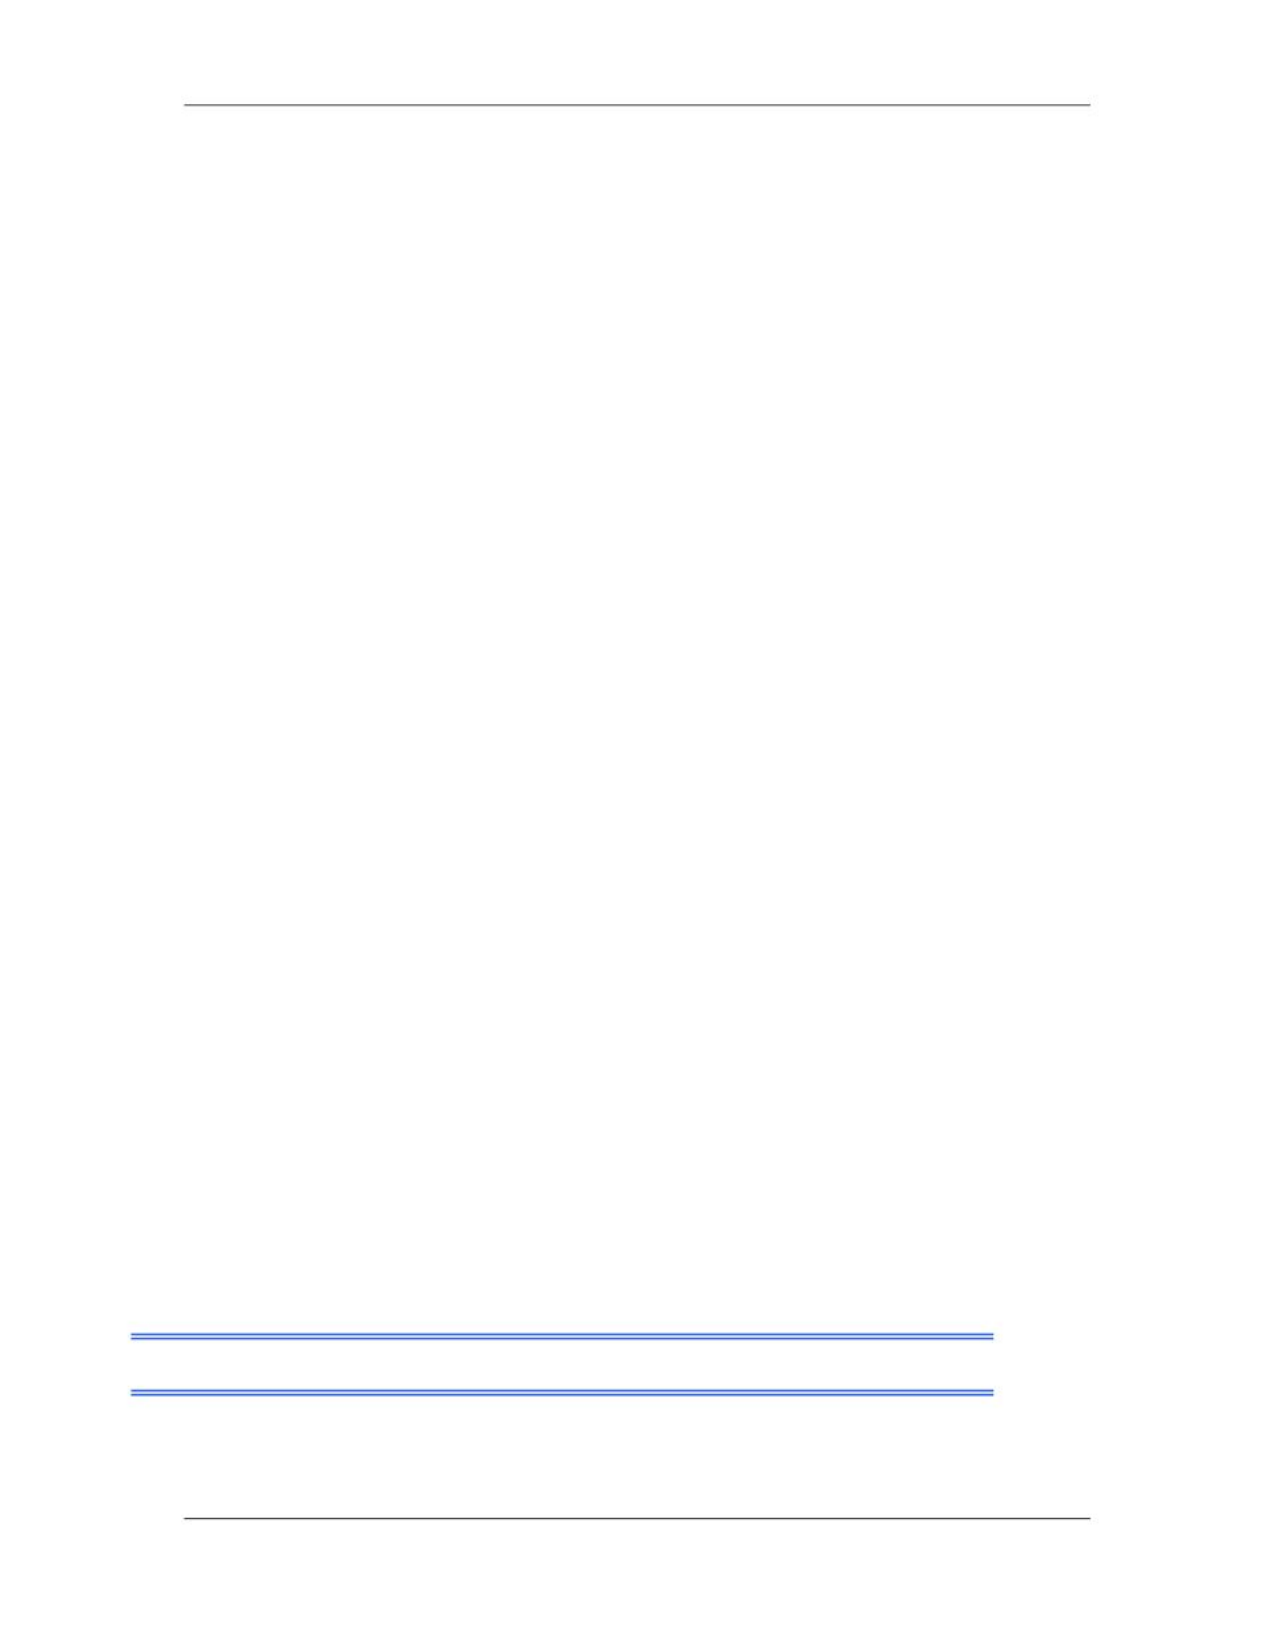

Software Project Management (CS615)

																																																																																																									Acceptance

																																																																											Installation / Maintenance
																																																																																																									Error correction

																																																																																																									Software enhancement
																																																																											Management

																																																																																																									Planning
																																																																																																									Staffing

																																																																																																									Administration and services
																																																																																																									Budget administration

																																																																																																									Personnel management
																																																																																																									Quality assurance

																																																																																																									Configuration management
																																																																											Training / Procurement

																																																																																																									Acquisition of development tools
																																																																																																									Acquisition of system components (off the shell)

																																																																																																									Equipment selection
																																																																																																									Vendor selection

																																																																																																									Ordering procedure
																																																																																																									Inventory control

																																																																											Documentation
																																																																																																									Technical writing

																																																																																																									Project publishing activities
																																																																																																									Development documentation

																																																																																																									Non-deliverable development documentation
																																																																																																									Deliverable development documentation

																																																																											Maintenance documentation / User documentation
																																																																															iii.															Management and Administration Tasks

																																																																																																									–										Non-development activities, such as high level management WBS tasks, are

																																																																																																																								standard, to a large extent, and any variance is determined by either the
																																																																																																																								magnitude of the project, or the introduction of a new management model.

																																																																																																									–										An example of a list of management WBS tasks appears in the following

																																																																																																																								Table.

																																																																																																									–										This list contains many of the most important management tasks required for
																																																																																																																								most software development projects.

																																																																																																									–										Those tasks that are mandatory for all projects are marked as such in the list.

																																																																											Table: Management and administration tasks

																																																																											Mandatory   																											Management task

																																																																																																									√																																																						1. Planning
																																																																																																									√																																																						2. Preparation or estimates

																																																																																						                                                                                                                                 281

																																																																																																																																																																																						© Copyright Virtual University of Pakistan